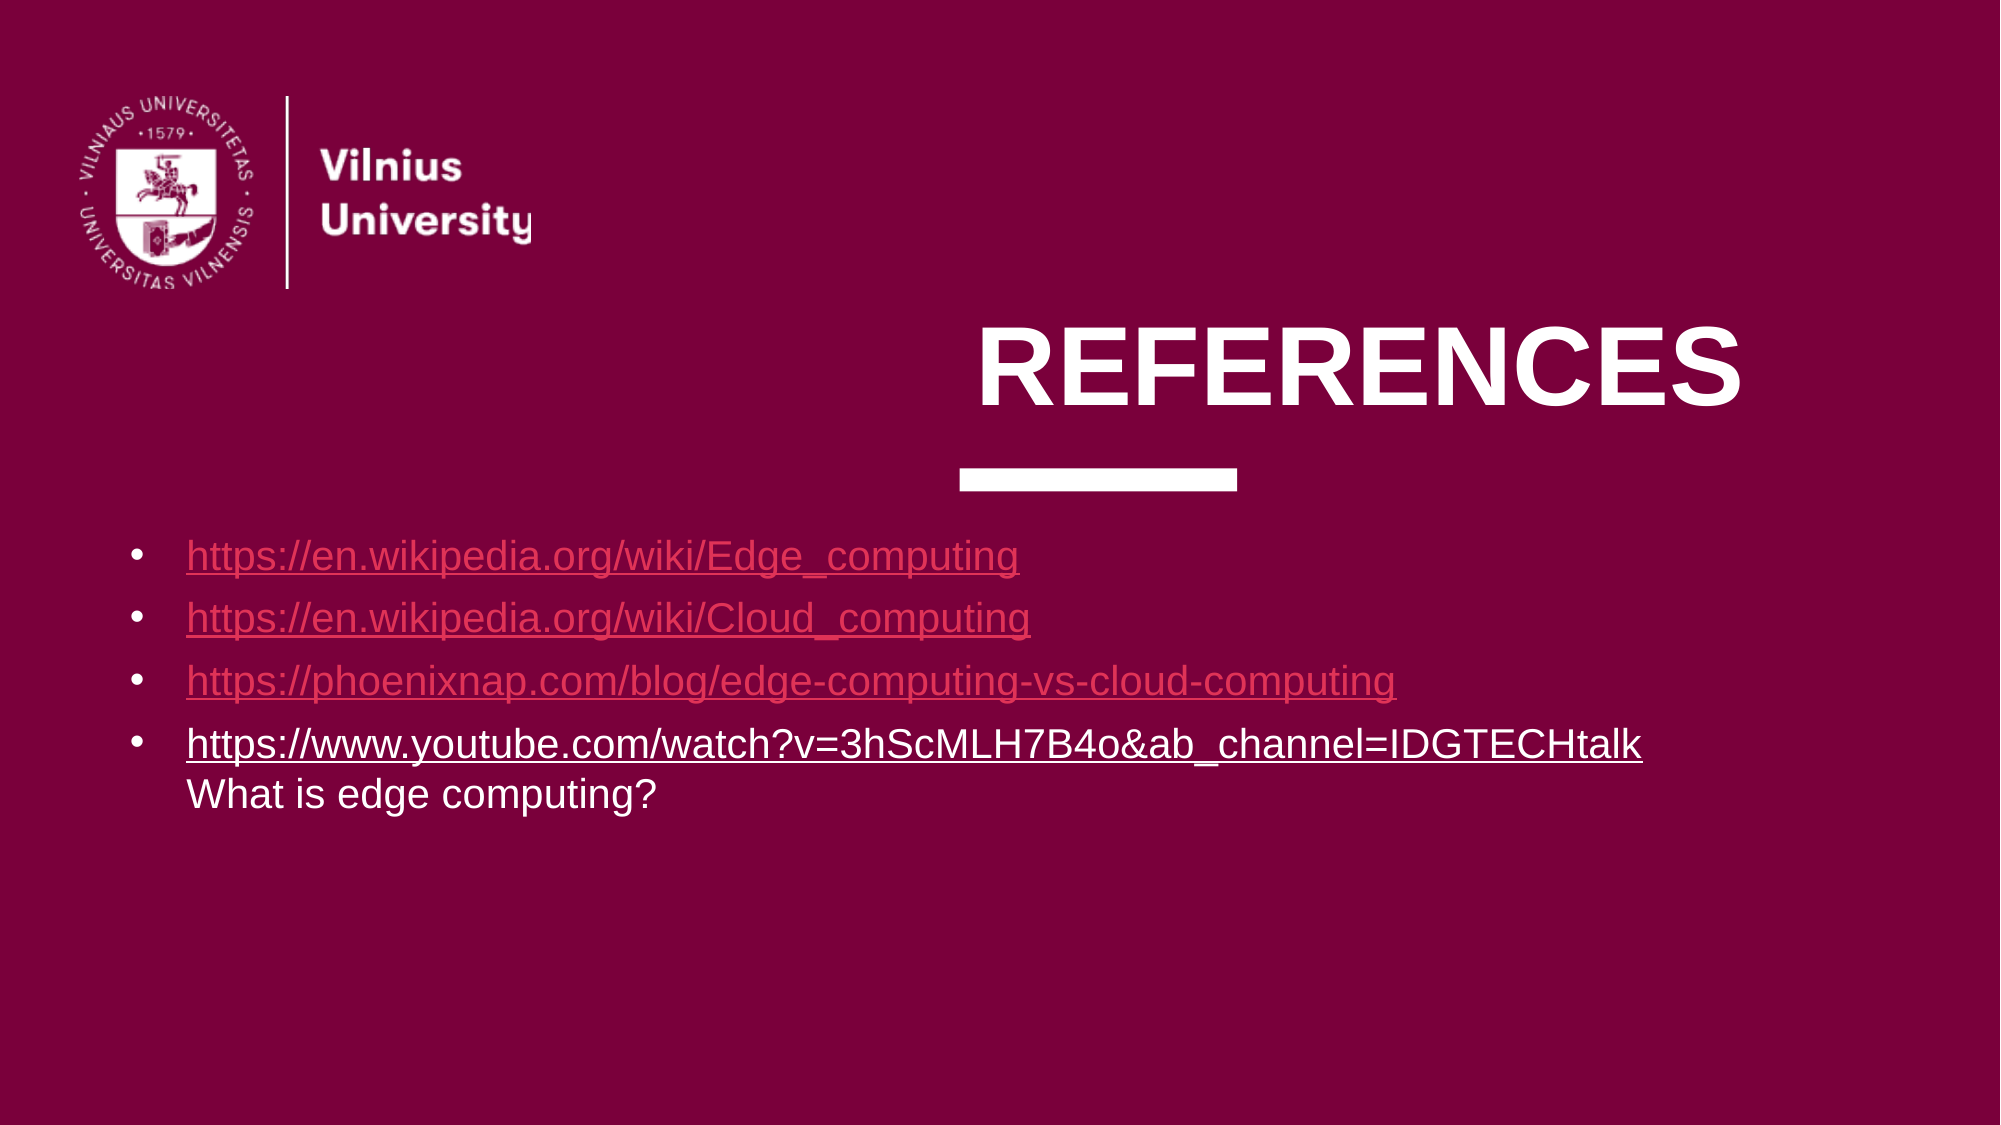

# REFERENCES
https://en.wikipedia.org/wiki/Edge_computing
https://en.wikipedia.org/wiki/Cloud_computing
https://phoenixnap.com/blog/edge-computing-vs-cloud-computing
https://www.youtube.com/watch?v=3hScMLH7B4o&ab_channel=IDGTECHtalk What is edge computing?